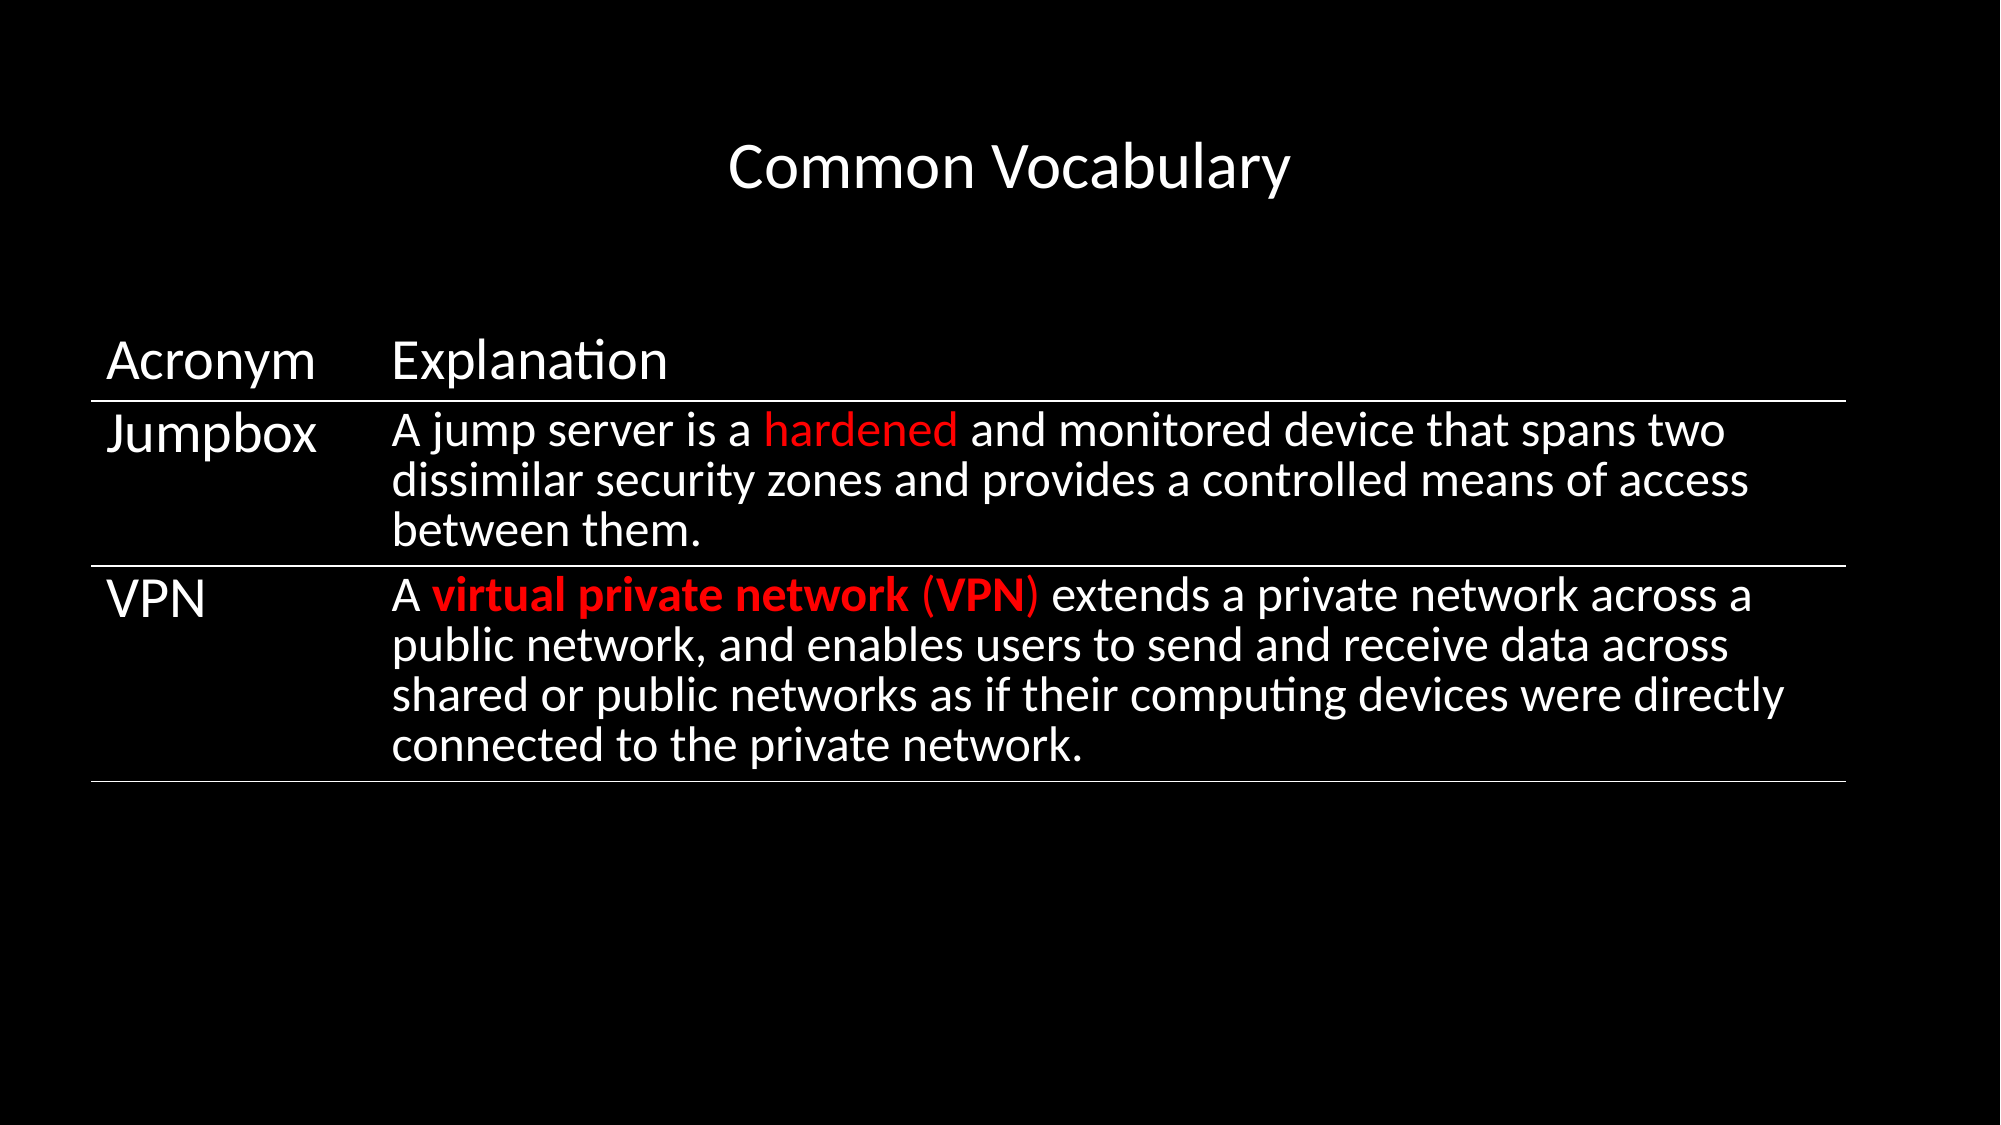

# Common Vocabulary
| Acronym | Explanation |
| --- | --- |
| Jumpbox | A jump server is a hardened and monitored device that spans two dissimilar security zones and provides a controlled means of access between them. |
| VPN | A virtual private network (VPN) extends a private network across a public network, and enables users to send and receive data across shared or public networks as if their computing devices were directly connected to the private network. |